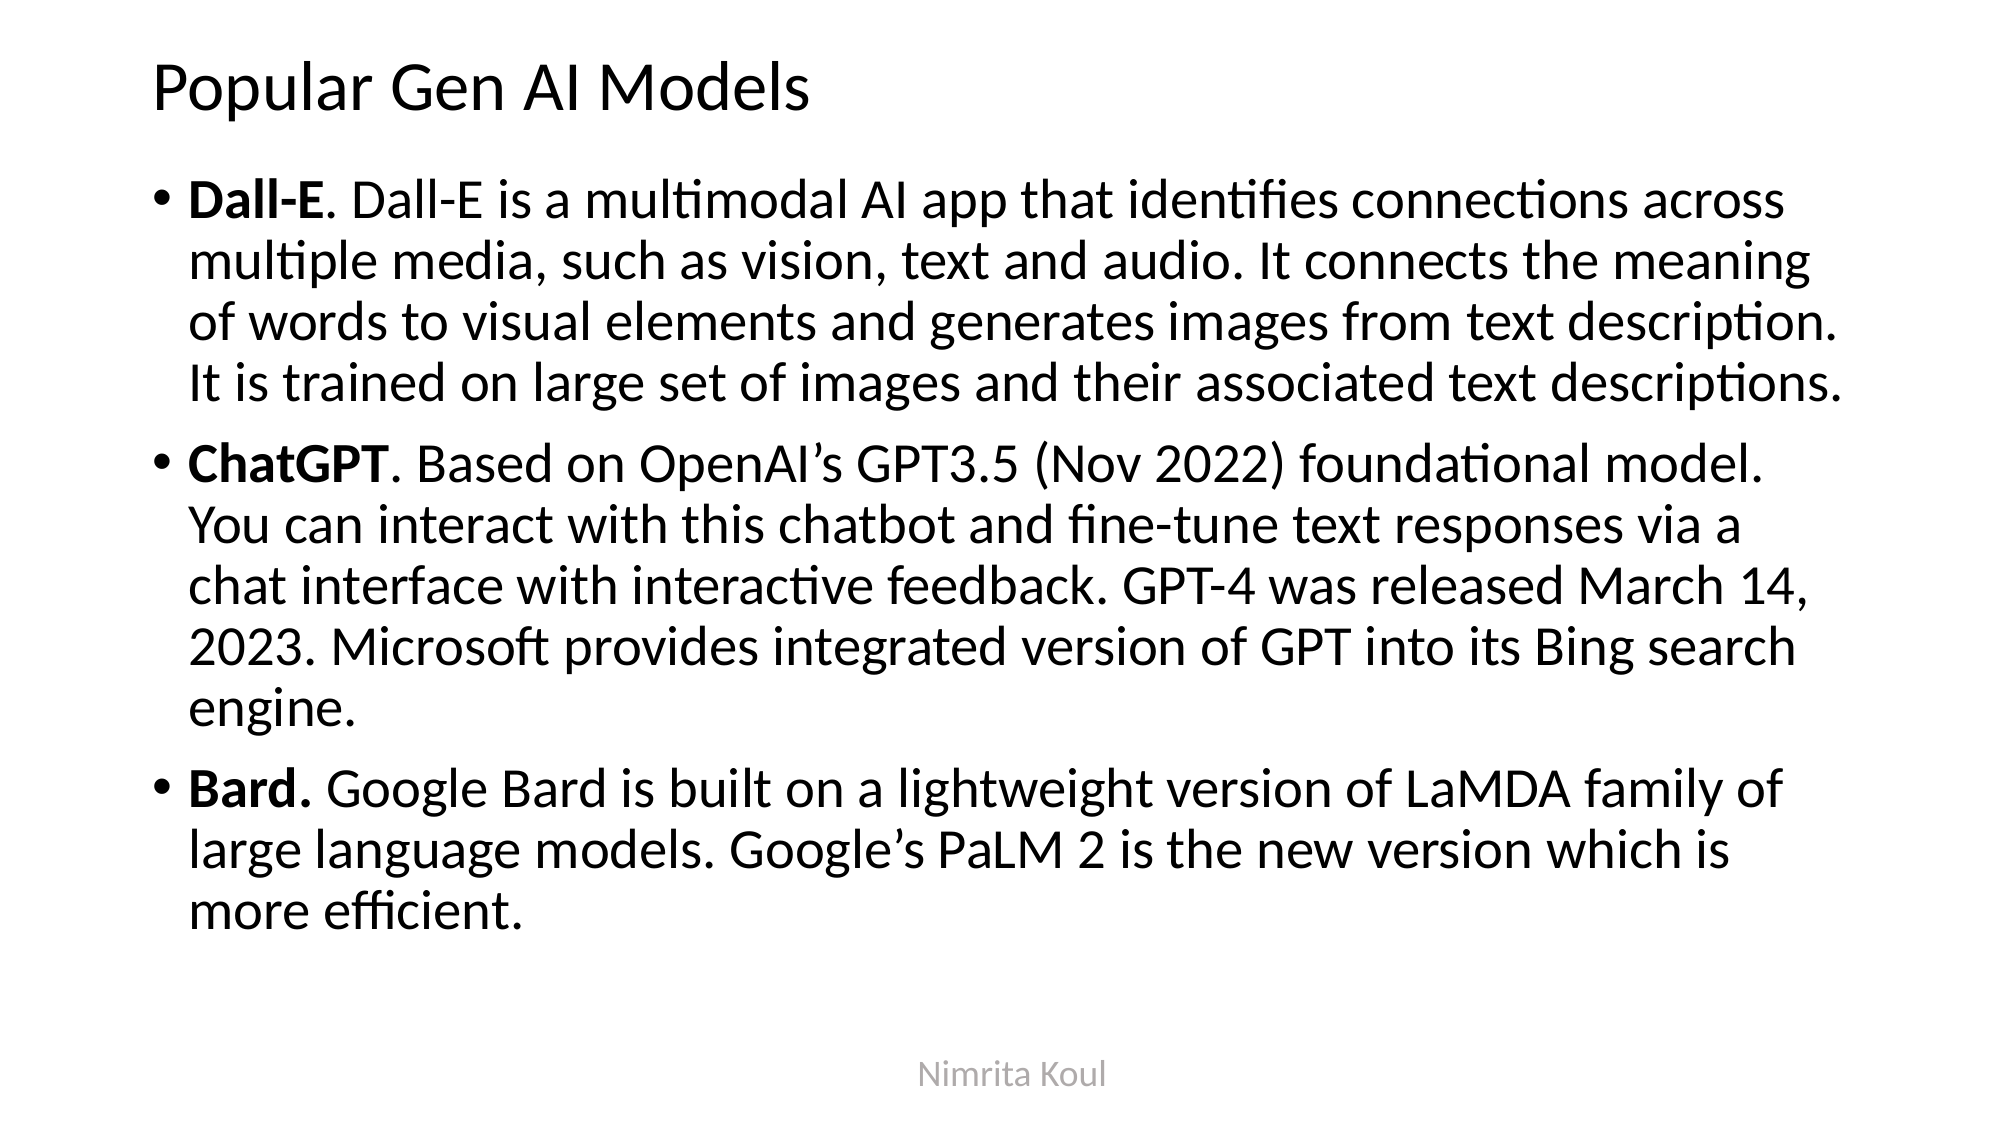

# Popular Gen AI Models
Dall-E. Dall-E is a multimodal AI app that identifies connections across multiple media, such as vision, text and audio. It connects the meaning of words to visual elements and generates images from text description. It is trained on large set of images and their associated text descriptions.
ChatGPT. Based on OpenAI’s GPT3.5 (Nov 2022) foundational model. You can interact with this chatbot and fine-tune text responses via a chat interface with interactive feedback. GPT-4 was released March 14, 2023. Microsoft provides integrated version of GPT into its Bing search engine.
Bard. Google Bard is built on a lightweight version of LaMDA family of large language models. Google’s PaLM 2 is the new version which is more efficient.